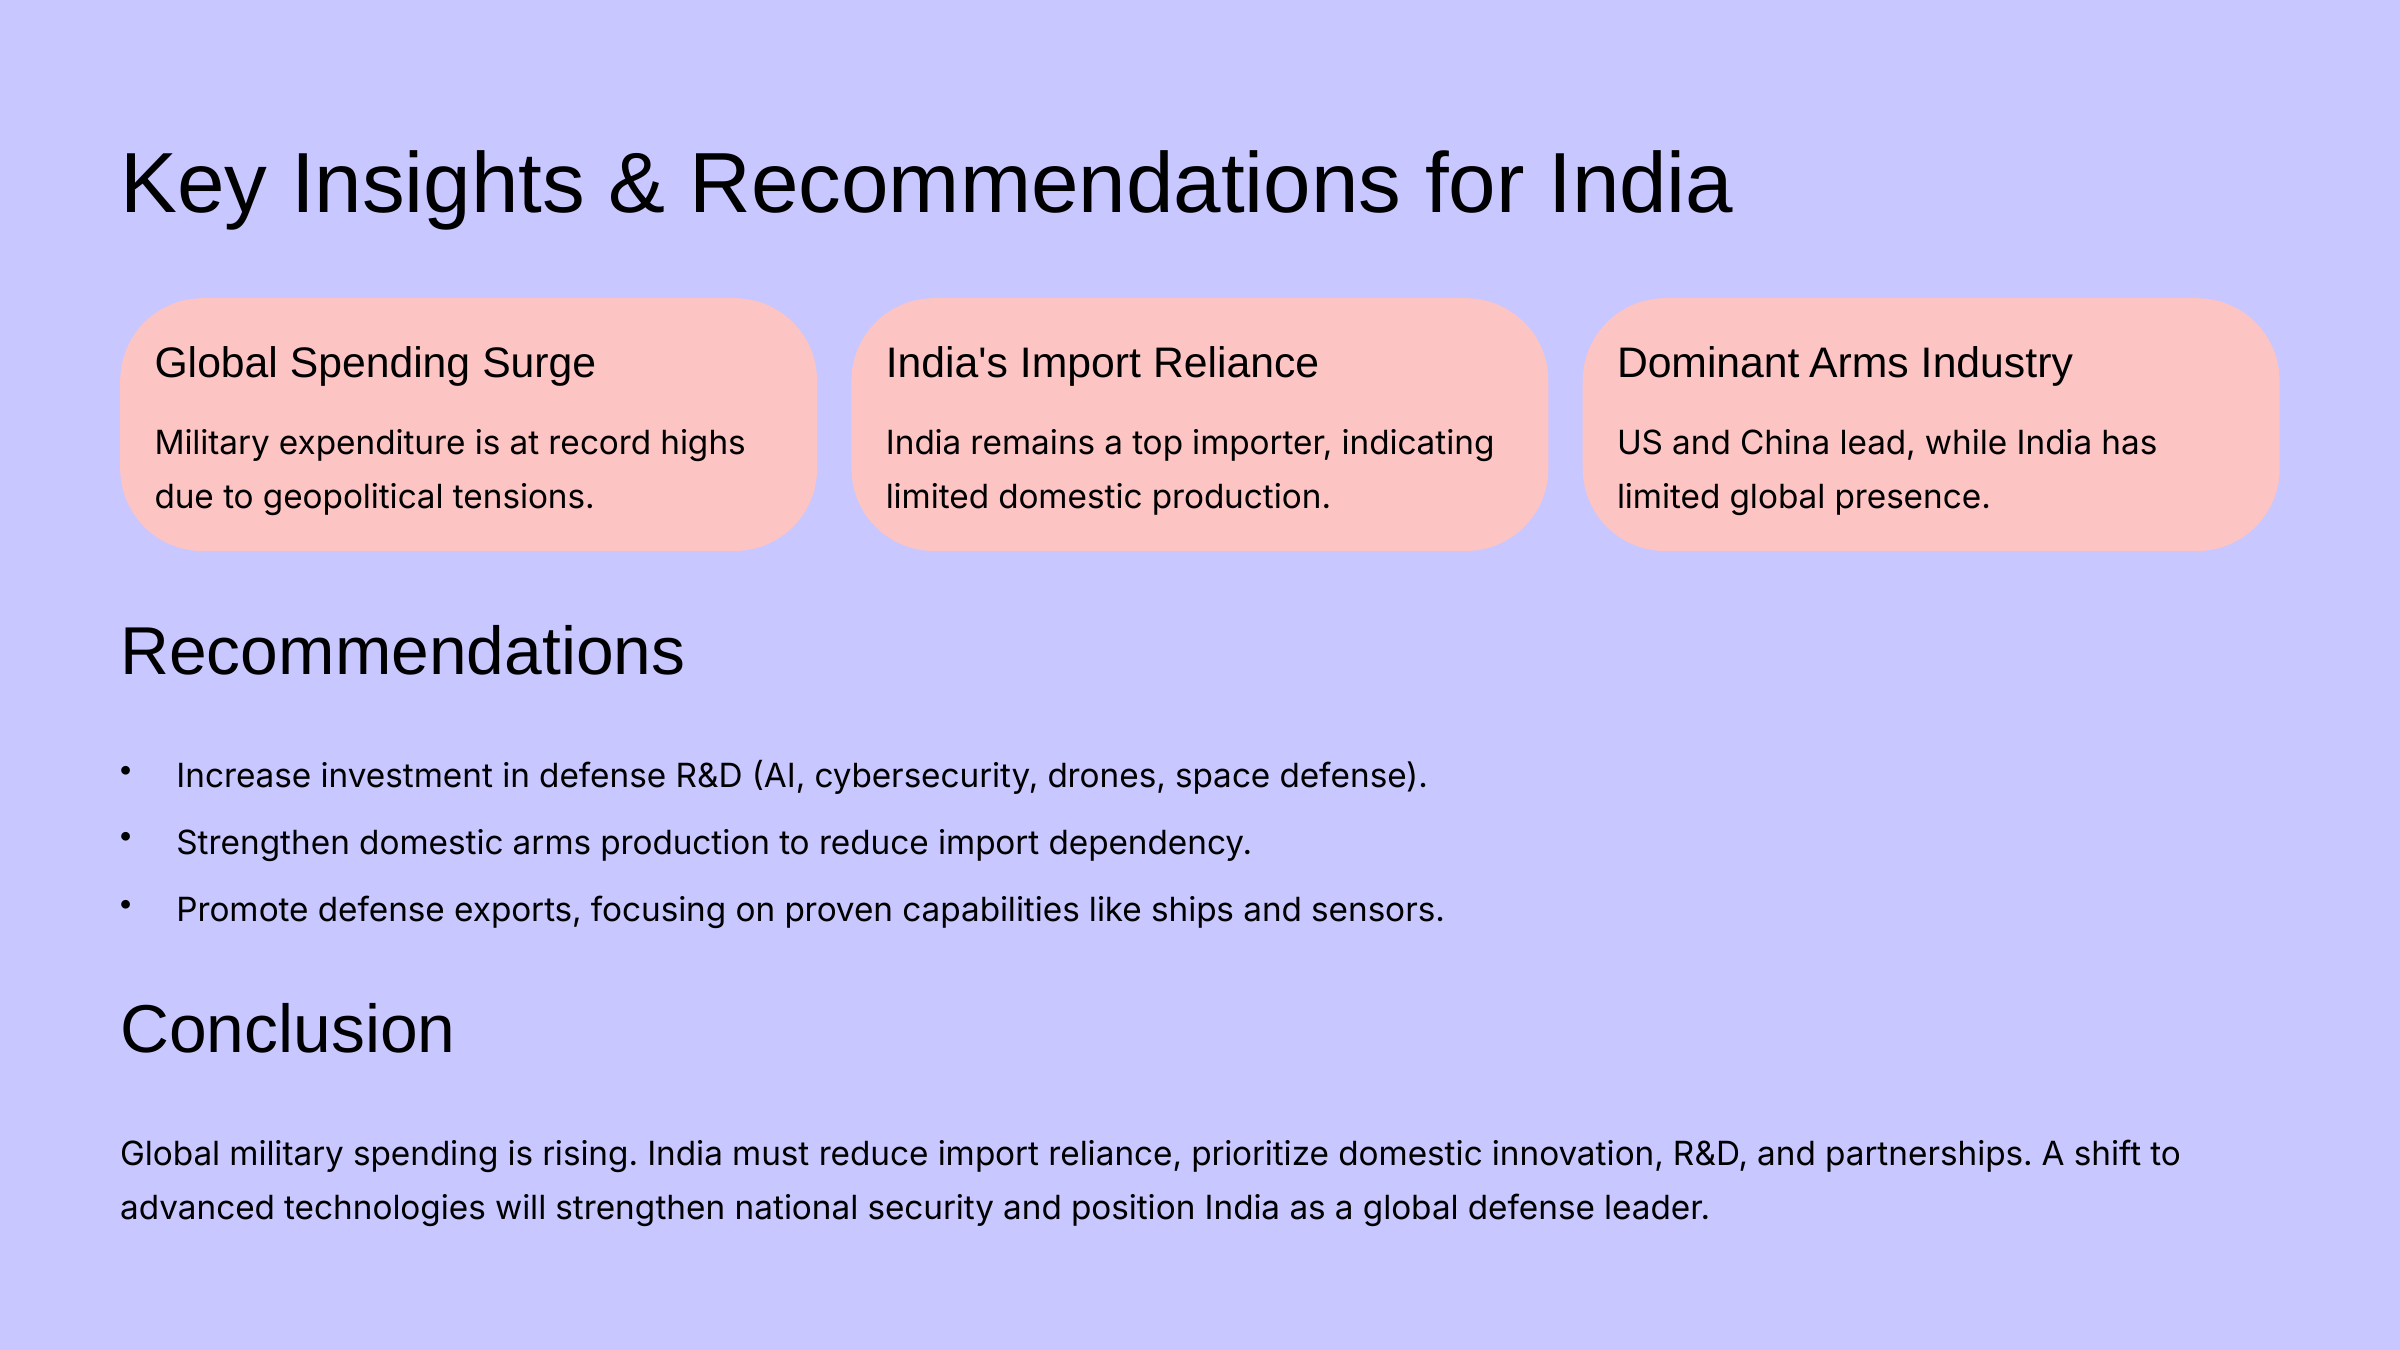

Key Insights & Recommendations for India

Global Spending Surge
India's Import Reliance
Dominant Arms Industry
Military expenditure is at record highs due to geopolitical tensions.
India remains a top importer, indicating limited domestic production.
US and China lead, while India has limited global presence.
Recommendations
Increase investment in defense R&D (AI, cybersecurity, drones, space defense).
Strengthen domestic arms production to reduce import dependency.
Promote defense exports, focusing on proven capabilities like ships and sensors.
Conclusion
Global military spending is rising. India must reduce import reliance, prioritize domestic innovation, R&D, and partnerships. A shift to advanced technologies will strengthen national security and position India as a global defense leader.